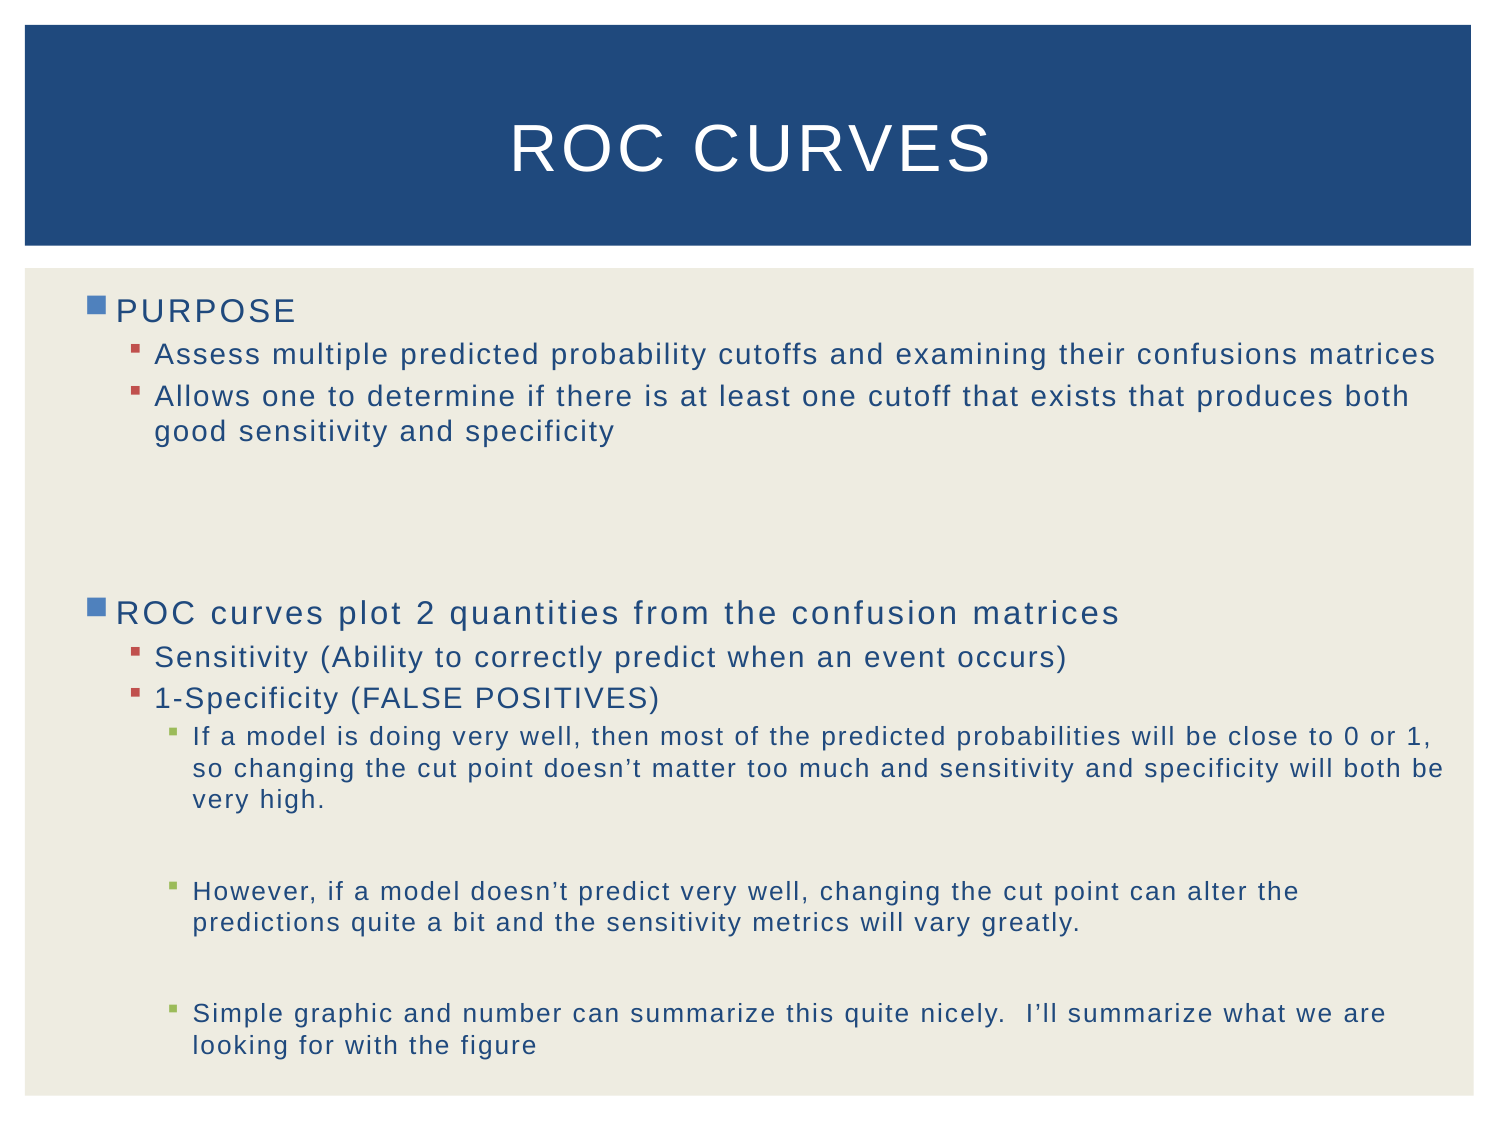

# ROC CURVEs
PURPOSE
Assess multiple predicted probability cutoffs and examining their confusions matrices
Allows one to determine if there is at least one cutoff that exists that produces both good sensitivity and specificity

ROC curves plot 2 quantities from the confusion matrices
Sensitivity (Ability to correctly predict when an event occurs)
1-Specificity (FALSE POSITIVES)
If a model is doing very well, then most of the predicted probabilities will be close to 0 or 1, so changing the cut point doesn’t matter too much and sensitivity and specificity will both be very high.

However, if a model doesn’t predict very well, changing the cut point can alter the predictions quite a bit and the sensitivity metrics will vary greatly.

Simple graphic and number can summarize this quite nicely.  I’ll summarize what we are looking for with the figure